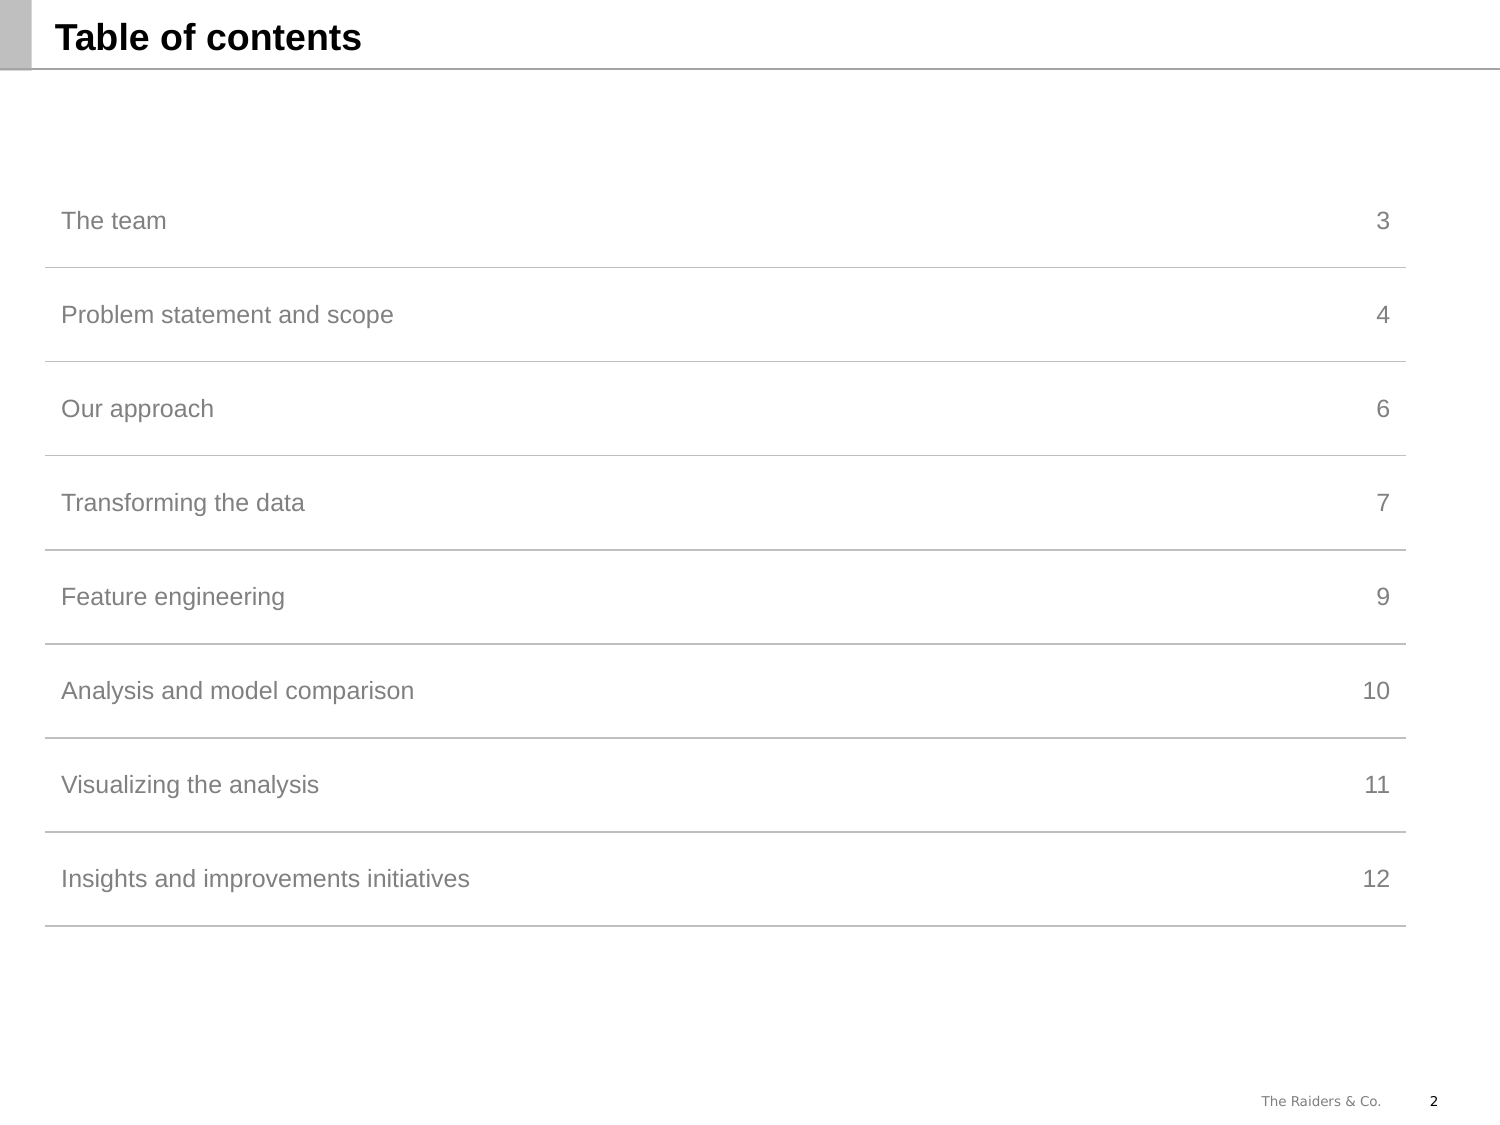

Table of contents
| The team | 3 |
| --- | --- |
| Problem statement and scope | 4 |
| Our approach | 6 |
| Transforming the data | 7 |
| Feature engineering | 9 |
| Analysis and model comparison | 10 |
| Visualizing the analysis | 11 |
| Insights and improvements initiatives | 12 |